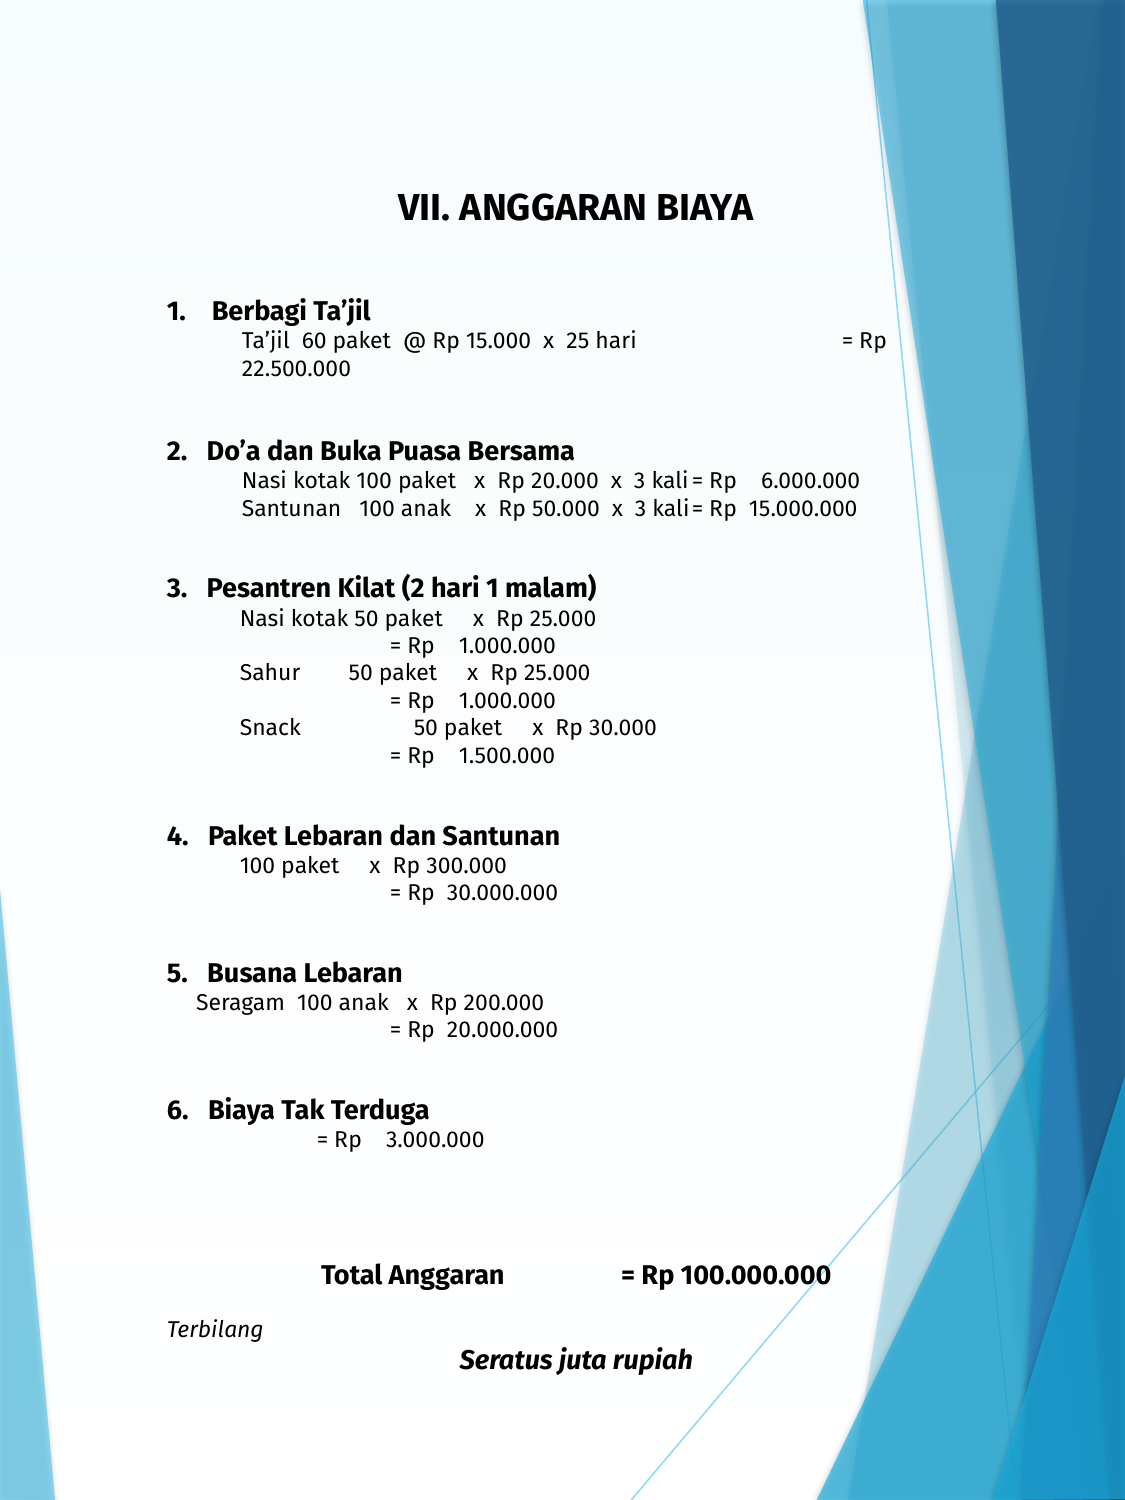

VII. ANGGARAN BIAYA

1.    Berbagi Ta’jil
Ta’jil  60 paket  @ Rp 15.000  x  25 hari		= Rp 22.500.000

2.   Do’a dan Buka Puasa Bersama
Nasi kotak 100 paket   x  Rp 20.000  x  3 kali	= Rp    6.000.000
Santunan   100 anak    x  Rp 50.000  x  3 kali	= Rp  15.000.000

3.   Pesantren Kilat (2 hari 1 malam)
Nasi kotak 50 paket     x  Rp 25.000 			= Rp    1.000.000
Sahur        50 paket     x  Rp 25.000			= Rp    1.000.000
Snack	    50 paket     x  Rp 30.000			= Rp    1.500.000

4.   Paket Lebaran dan Santunan
100 paket     x  Rp 300.000				= Rp  30.000.000

5.   Busana Lebaran
Seragam  100 anak   x  Rp 200.000			= Rp  20.000.000

6.   Biaya Tak Terduga					= Rp    3.000.000

Total Anggaran	= Rp 100.000.000

Terbilang
Seratus juta rupiah